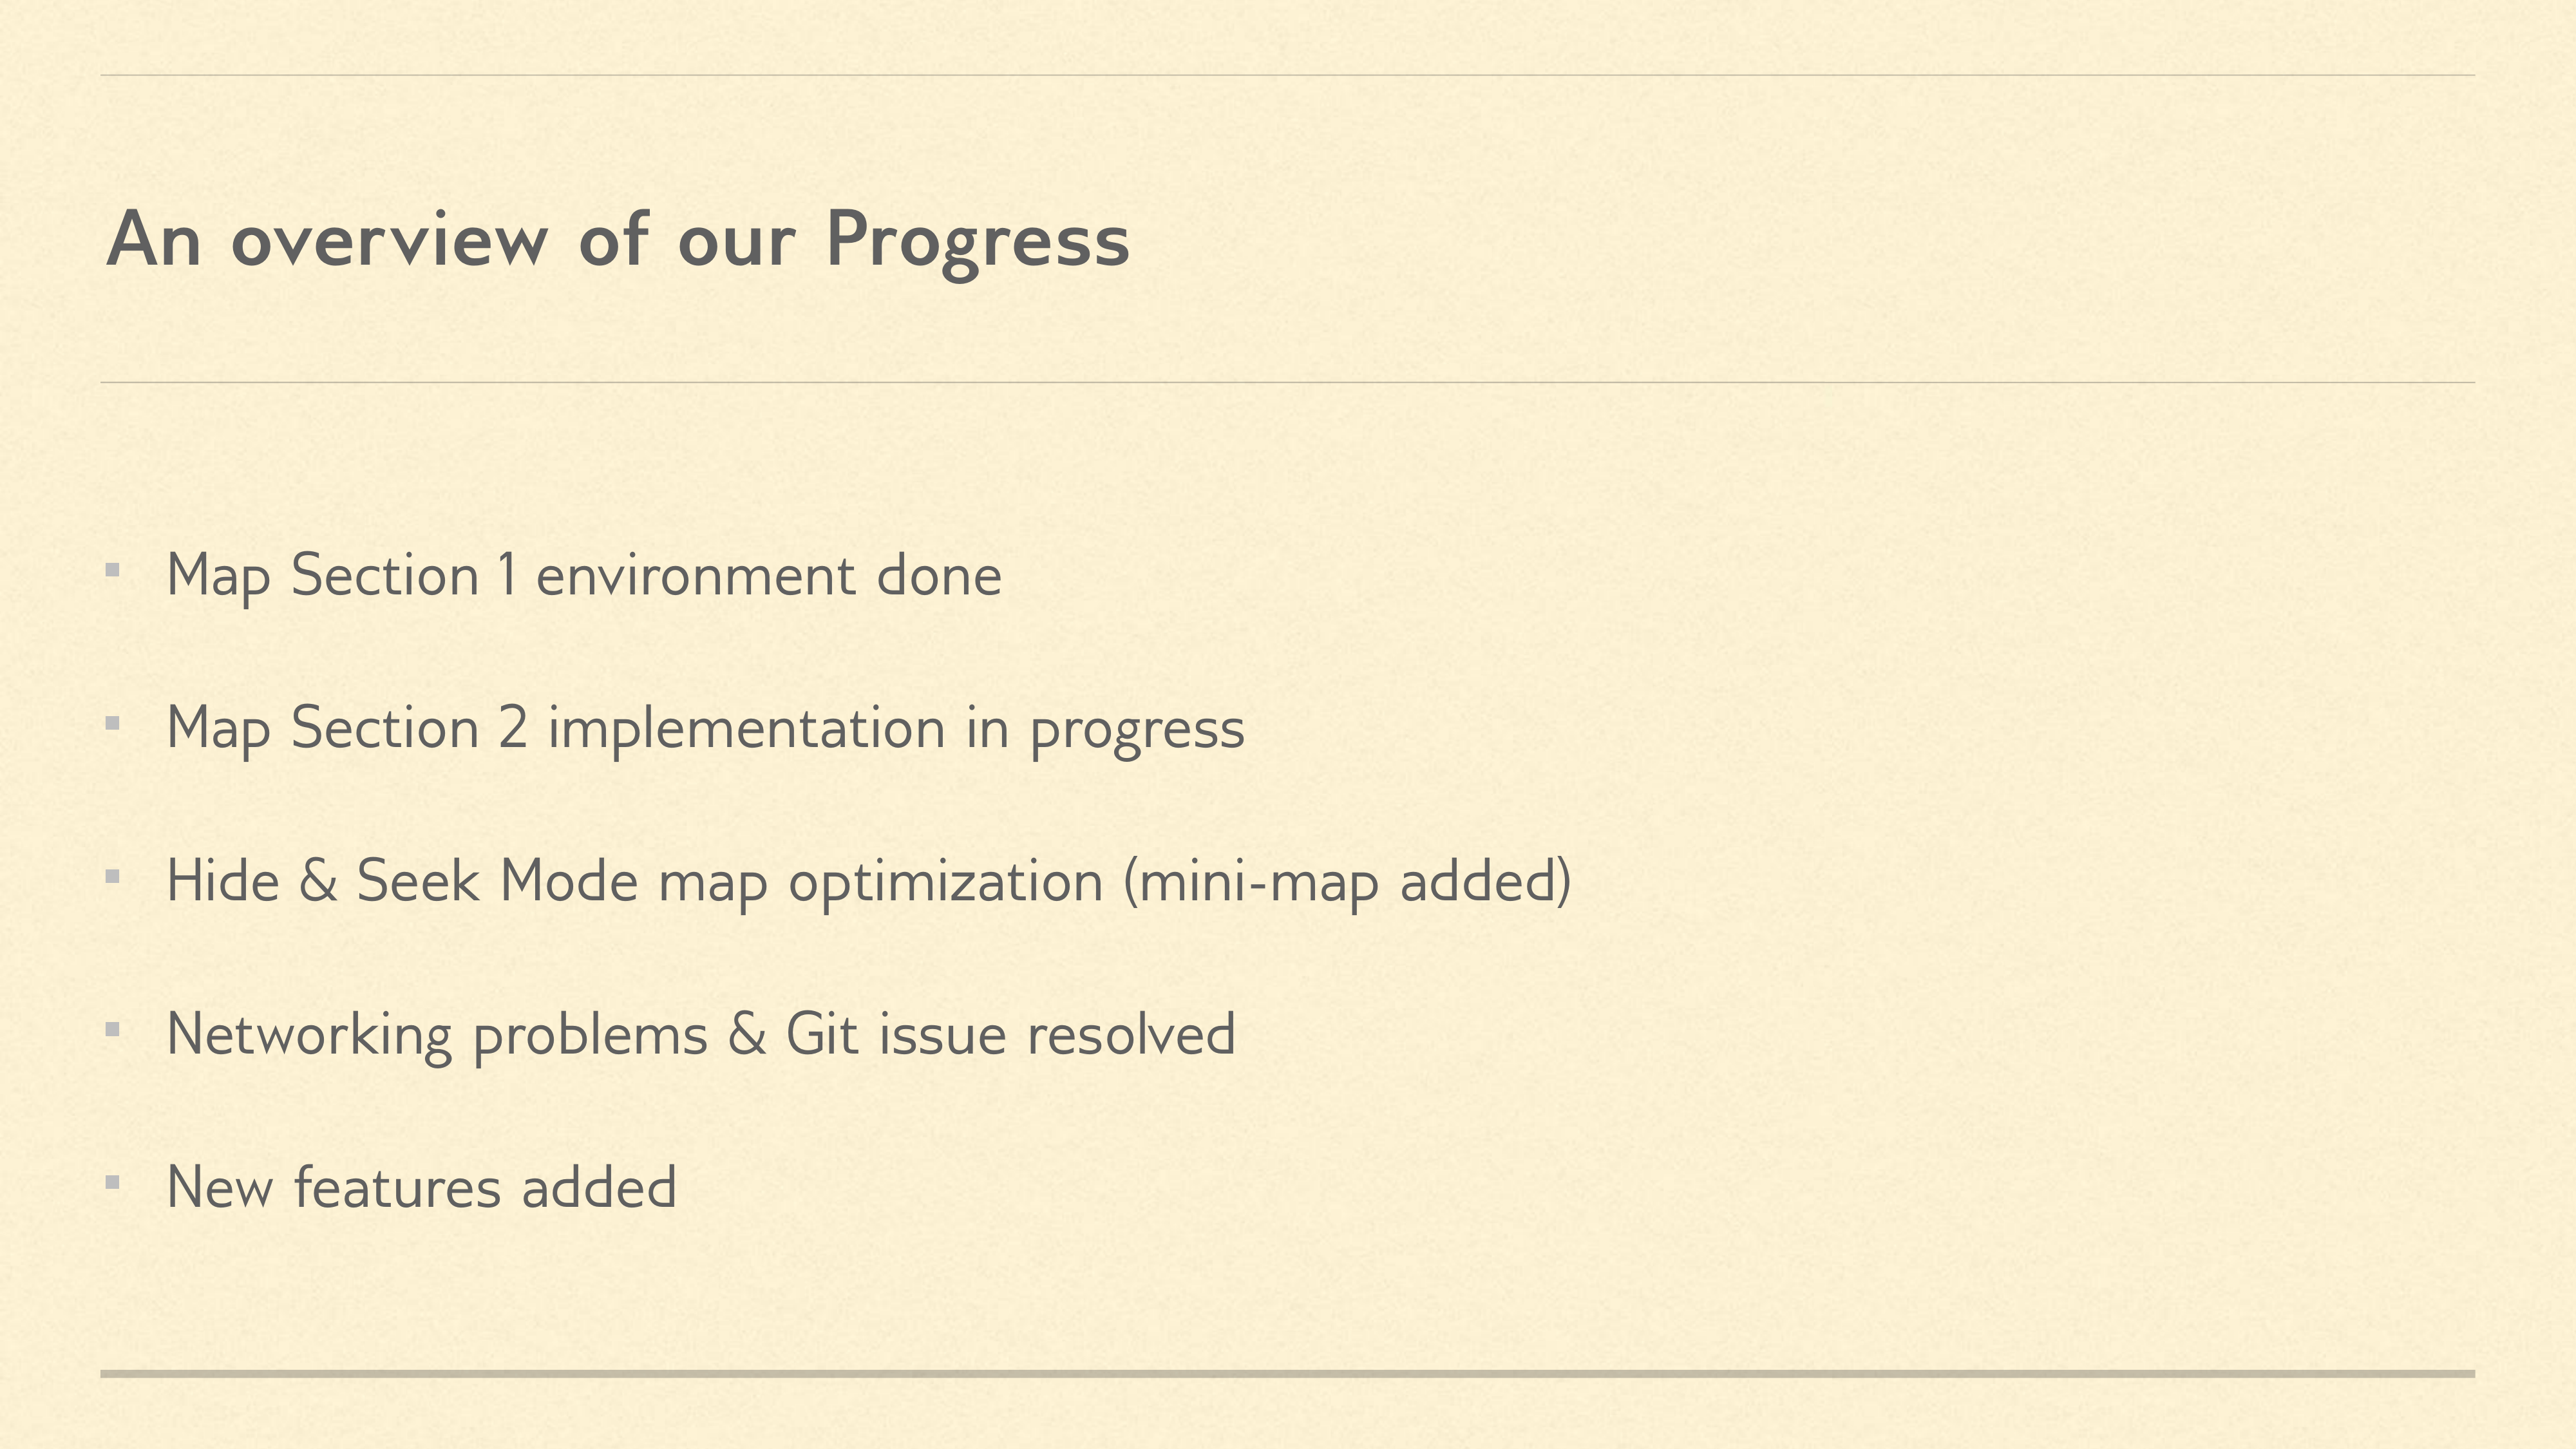

An overview of our Progress
Map Section 1 environment done
Map Section 2 implementation in progress
Hide & Seek Mode map optimization (mini-map added)
Networking problems & Git issue resolved
New features added